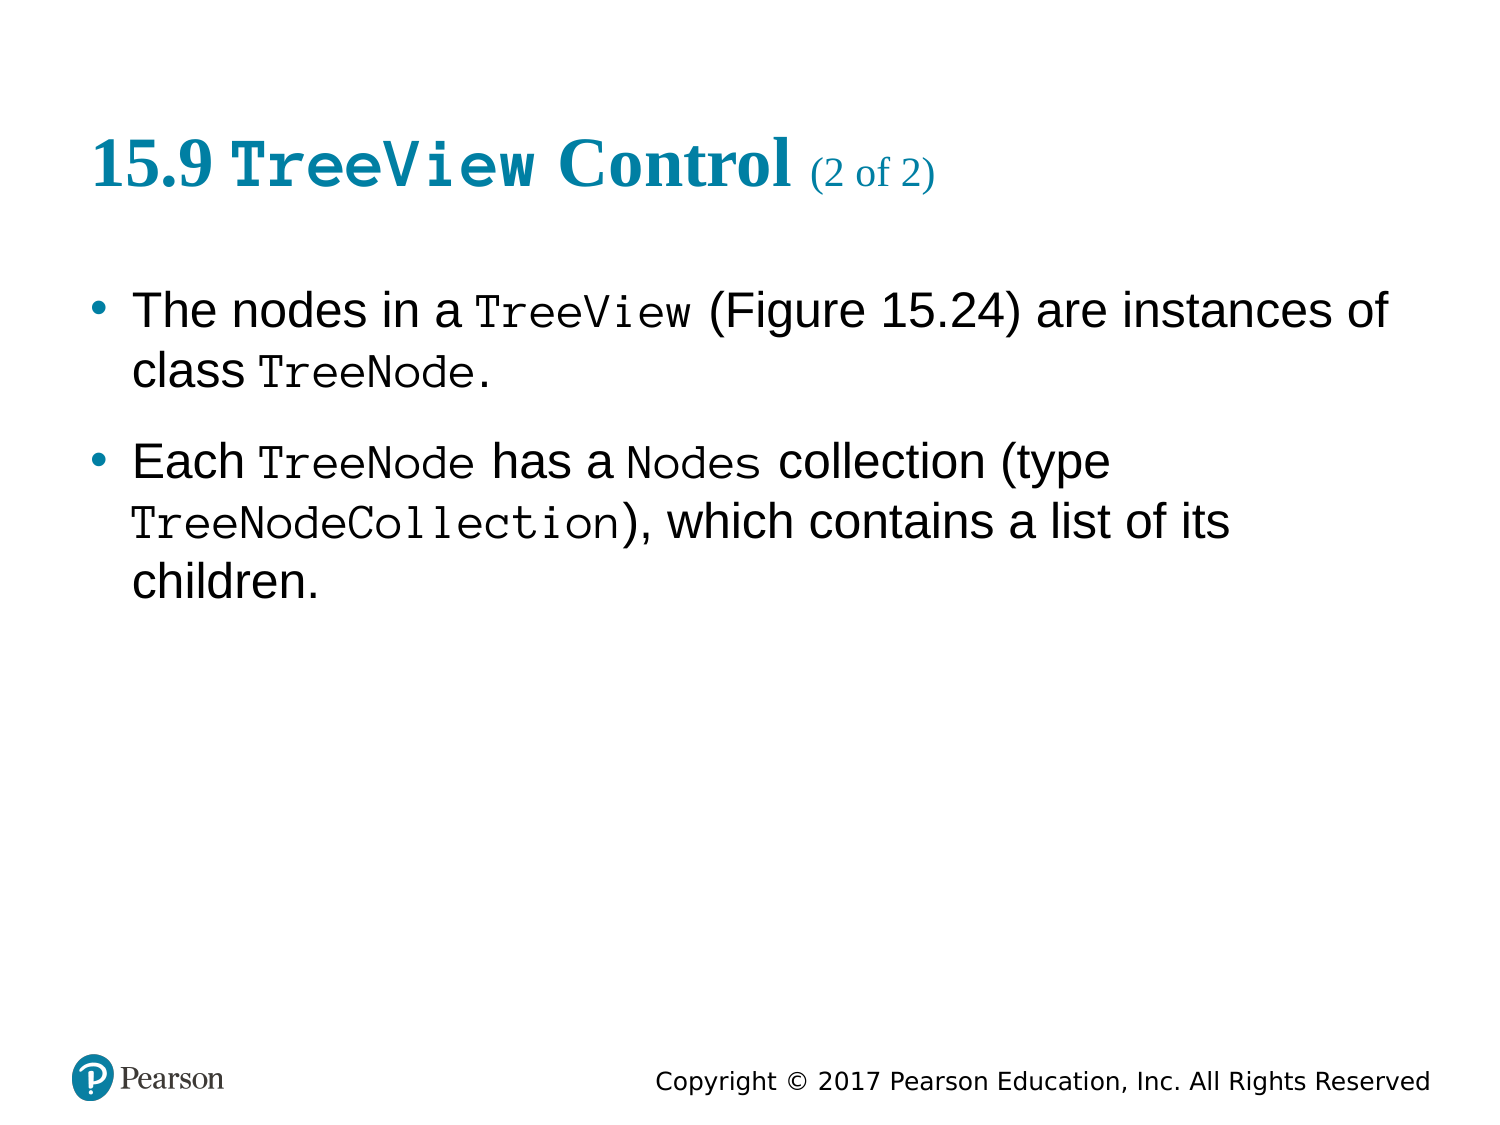

# 15.9 TreeView Control (2 of 2)
The nodes in a TreeView (Figure 15.24) are instances of class TreeNode.
Each TreeNode has a Nodes collection (type TreeNodeCollection), which contains a list of its children.